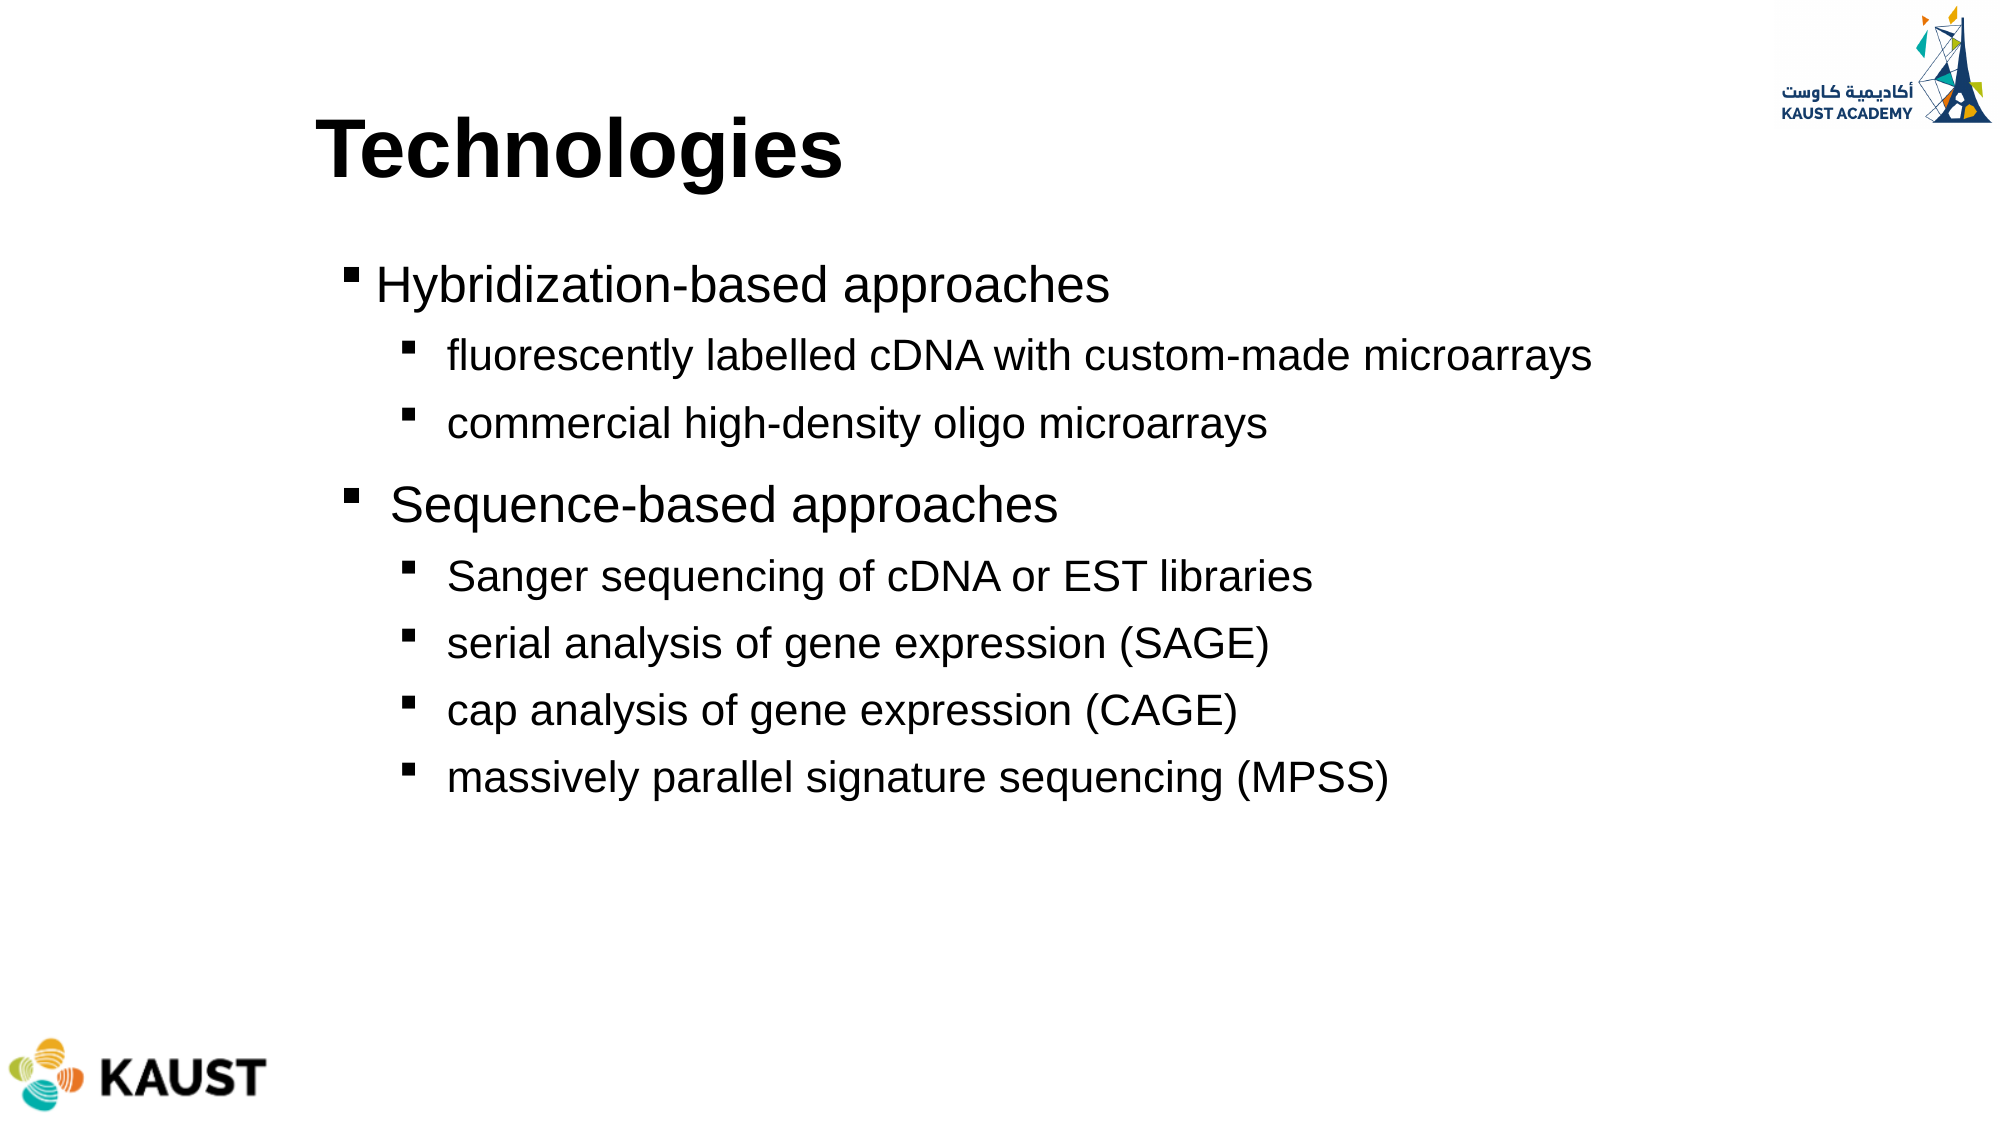

# Technologies
Hybridization-based approaches
fluorescently labelled cDNA with custom-made microarrays
commercial high-density oligo microarrays
 Sequence-based approaches
Sanger sequencing of cDNA or EST libraries
serial analysis of gene expression (SAGE)
cap analysis of gene expression (CAGE)
massively parallel signature sequencing (MPSS)